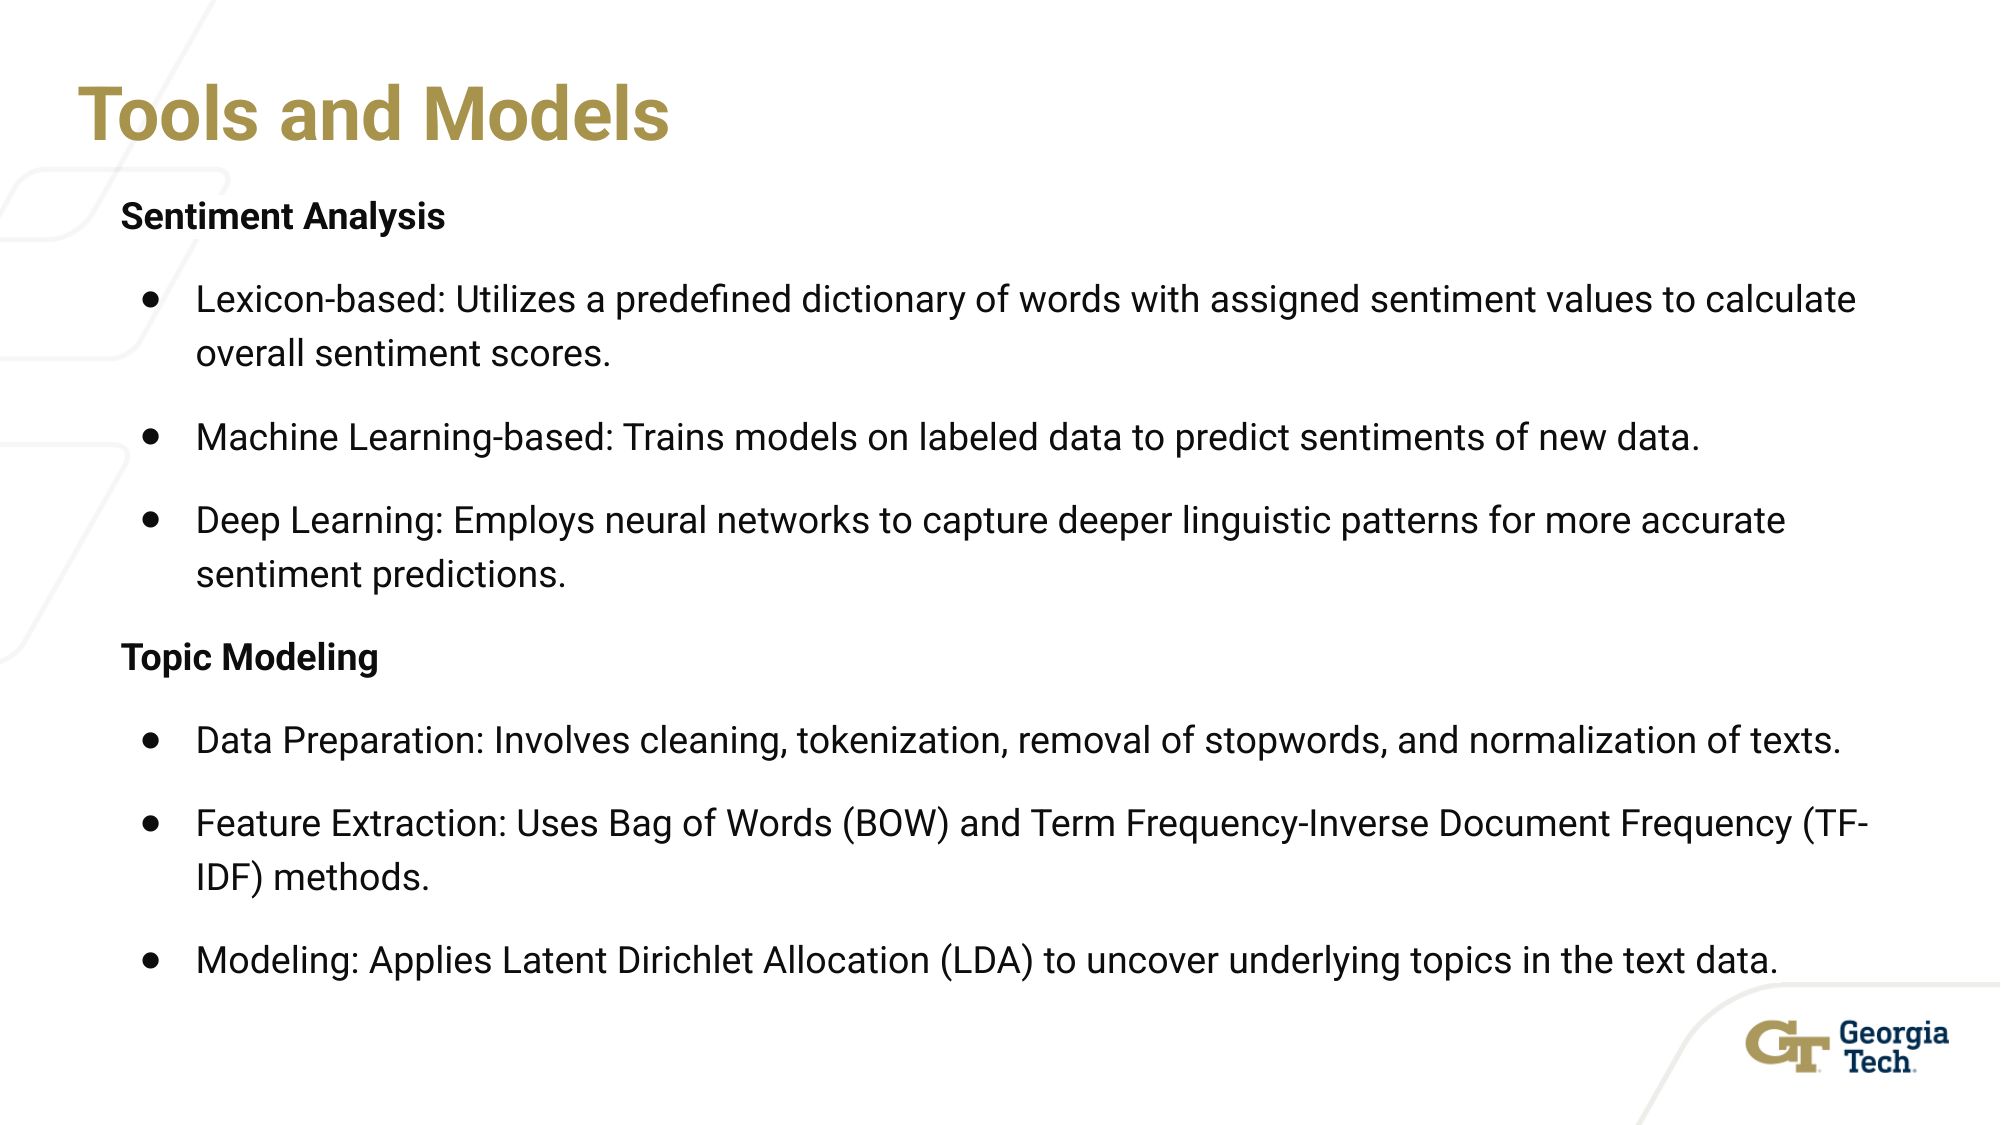

# Tools and Models
Sentiment Analysis
Lexicon-based: Utilizes a predefined dictionary of words with assigned sentiment values to calculate overall sentiment scores.
Machine Learning-based: Trains models on labeled data to predict sentiments of new data.
Deep Learning: Employs neural networks to capture deeper linguistic patterns for more accurate sentiment predictions.
Topic Modeling
Data Preparation: Involves cleaning, tokenization, removal of stopwords, and normalization of texts.
Feature Extraction: Uses Bag of Words (BOW) and Term Frequency-Inverse Document Frequency (TF-IDF) methods.
Modeling: Applies Latent Dirichlet Allocation (LDA) to uncover underlying topics in the text data.